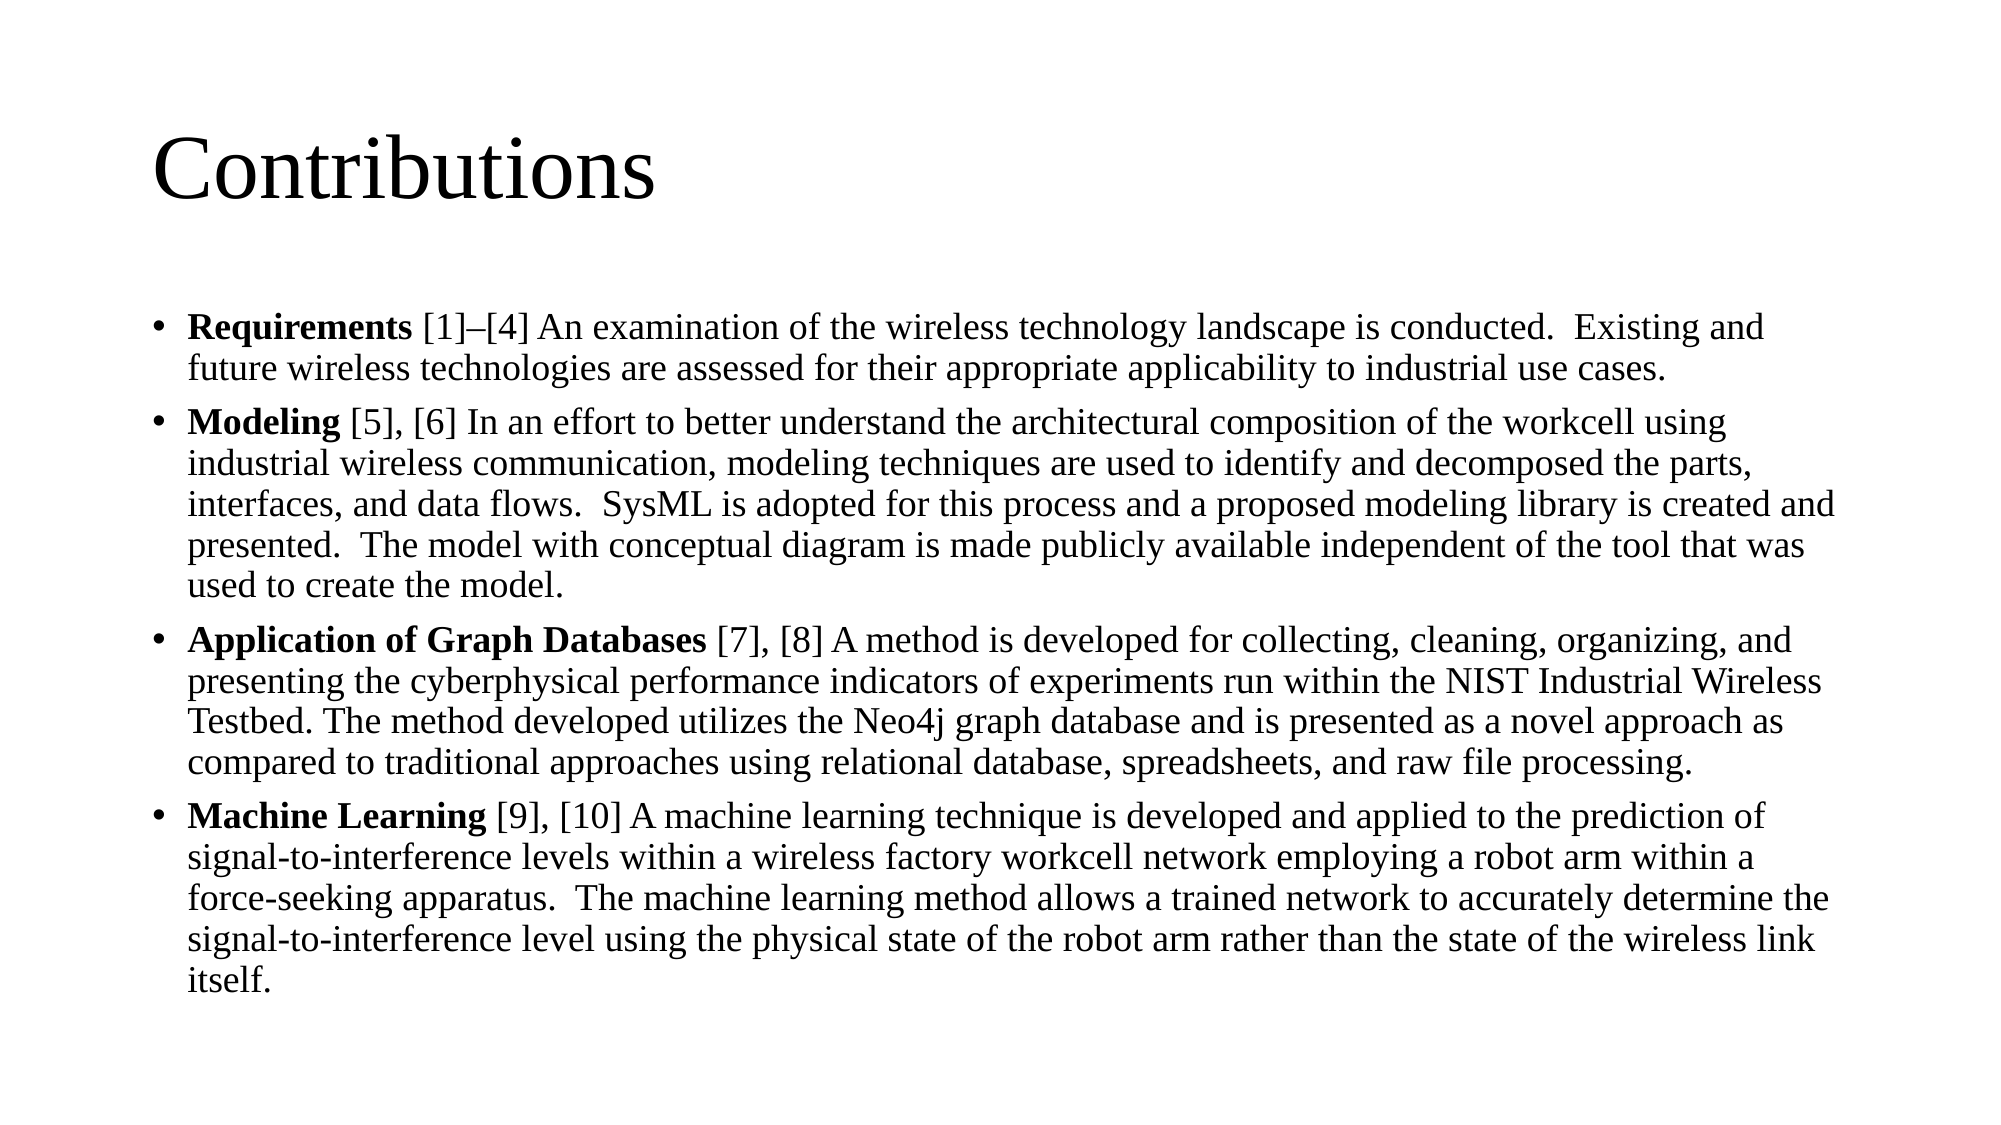

# Contributions
Requirements [1]–[4] An examination of the wireless technology landscape is conducted.  Existing and future wireless technologies are assessed for their appropriate applicability to industrial use cases.
Modeling [5], [6] In an effort to better understand the architectural composition of the workcell using industrial wireless communication, modeling techniques are used to identify and decomposed the parts, interfaces, and data flows.  SysML is adopted for this process and a proposed modeling library is created and presented.  The model with conceptual diagram is made publicly available independent of the tool that was used to create the model.
Application of Graph Databases [7], [8] A method is developed for collecting, cleaning, organizing, and presenting the cyberphysical performance indicators of experiments run within the NIST Industrial Wireless Testbed. The method developed utilizes the Neo4j graph database and is presented as a novel approach as compared to traditional approaches using relational database, spreadsheets, and raw file processing.
Machine Learning [9], [10] A machine learning technique is developed and applied to the prediction of signal-to-interference levels within a wireless factory workcell network employing a robot arm within a force-seeking apparatus.  The machine learning method allows a trained network to accurately determine the signal-to-interference level using the physical state of the robot arm rather than the state of the wireless link itself.